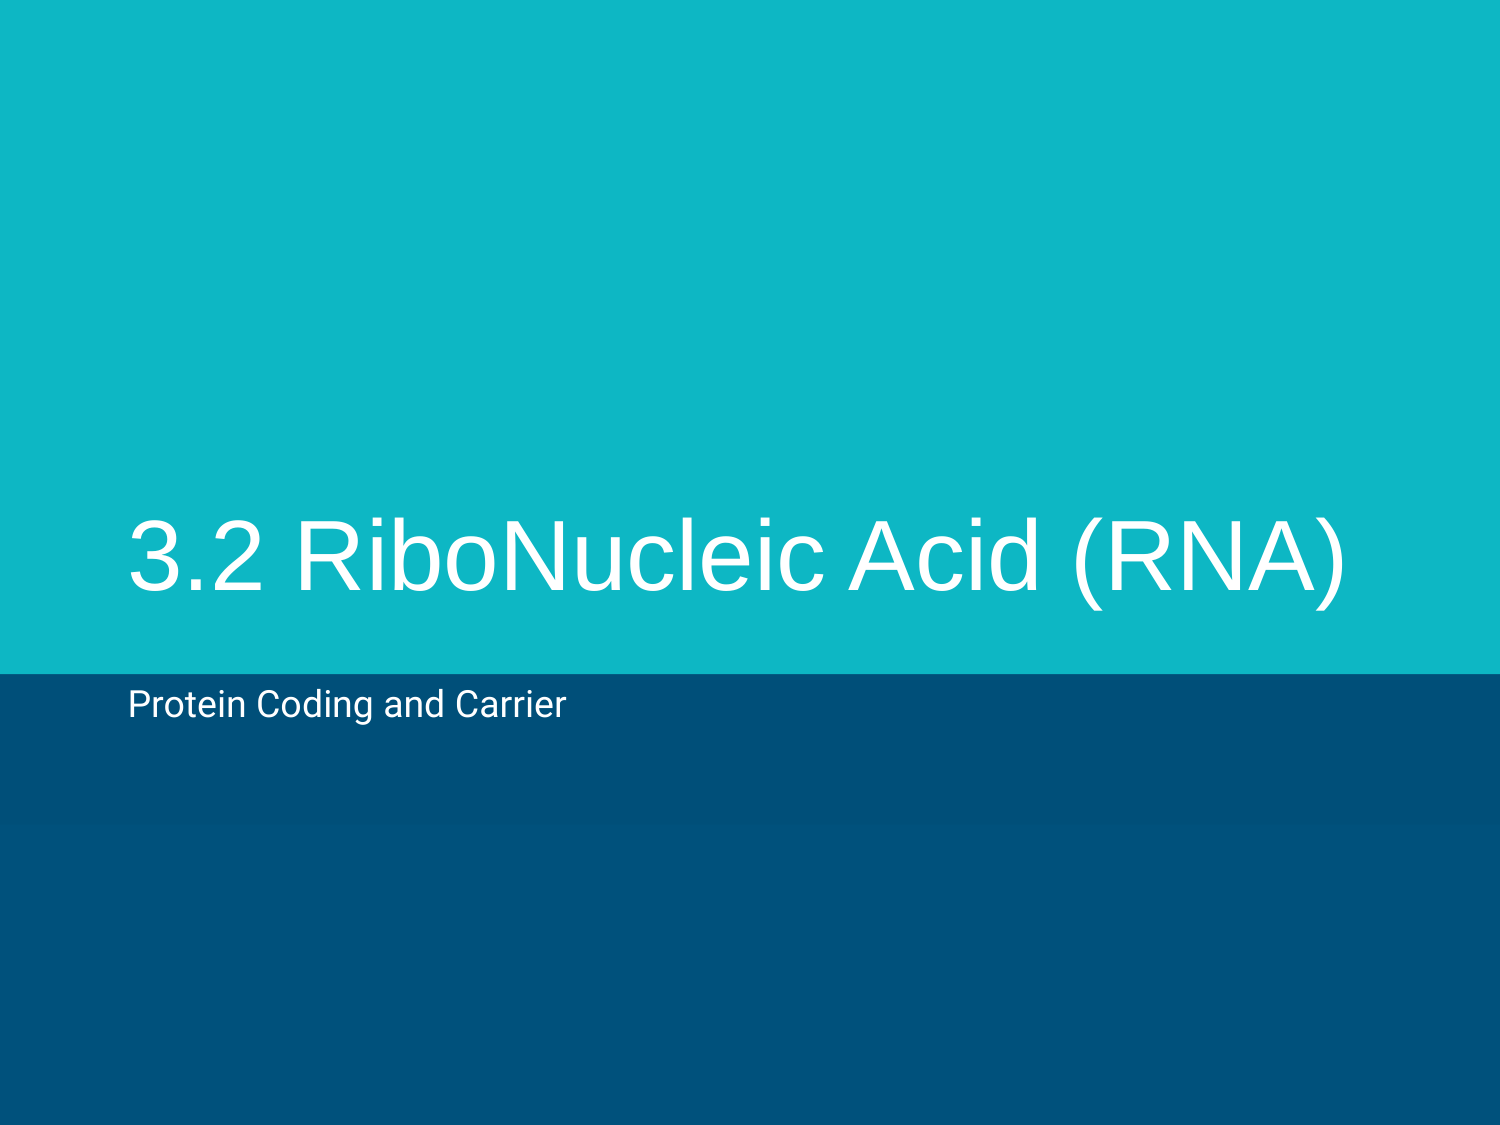

# 3.2 RiboNucleic Acid (RNA)
Protein Coding and Carrier